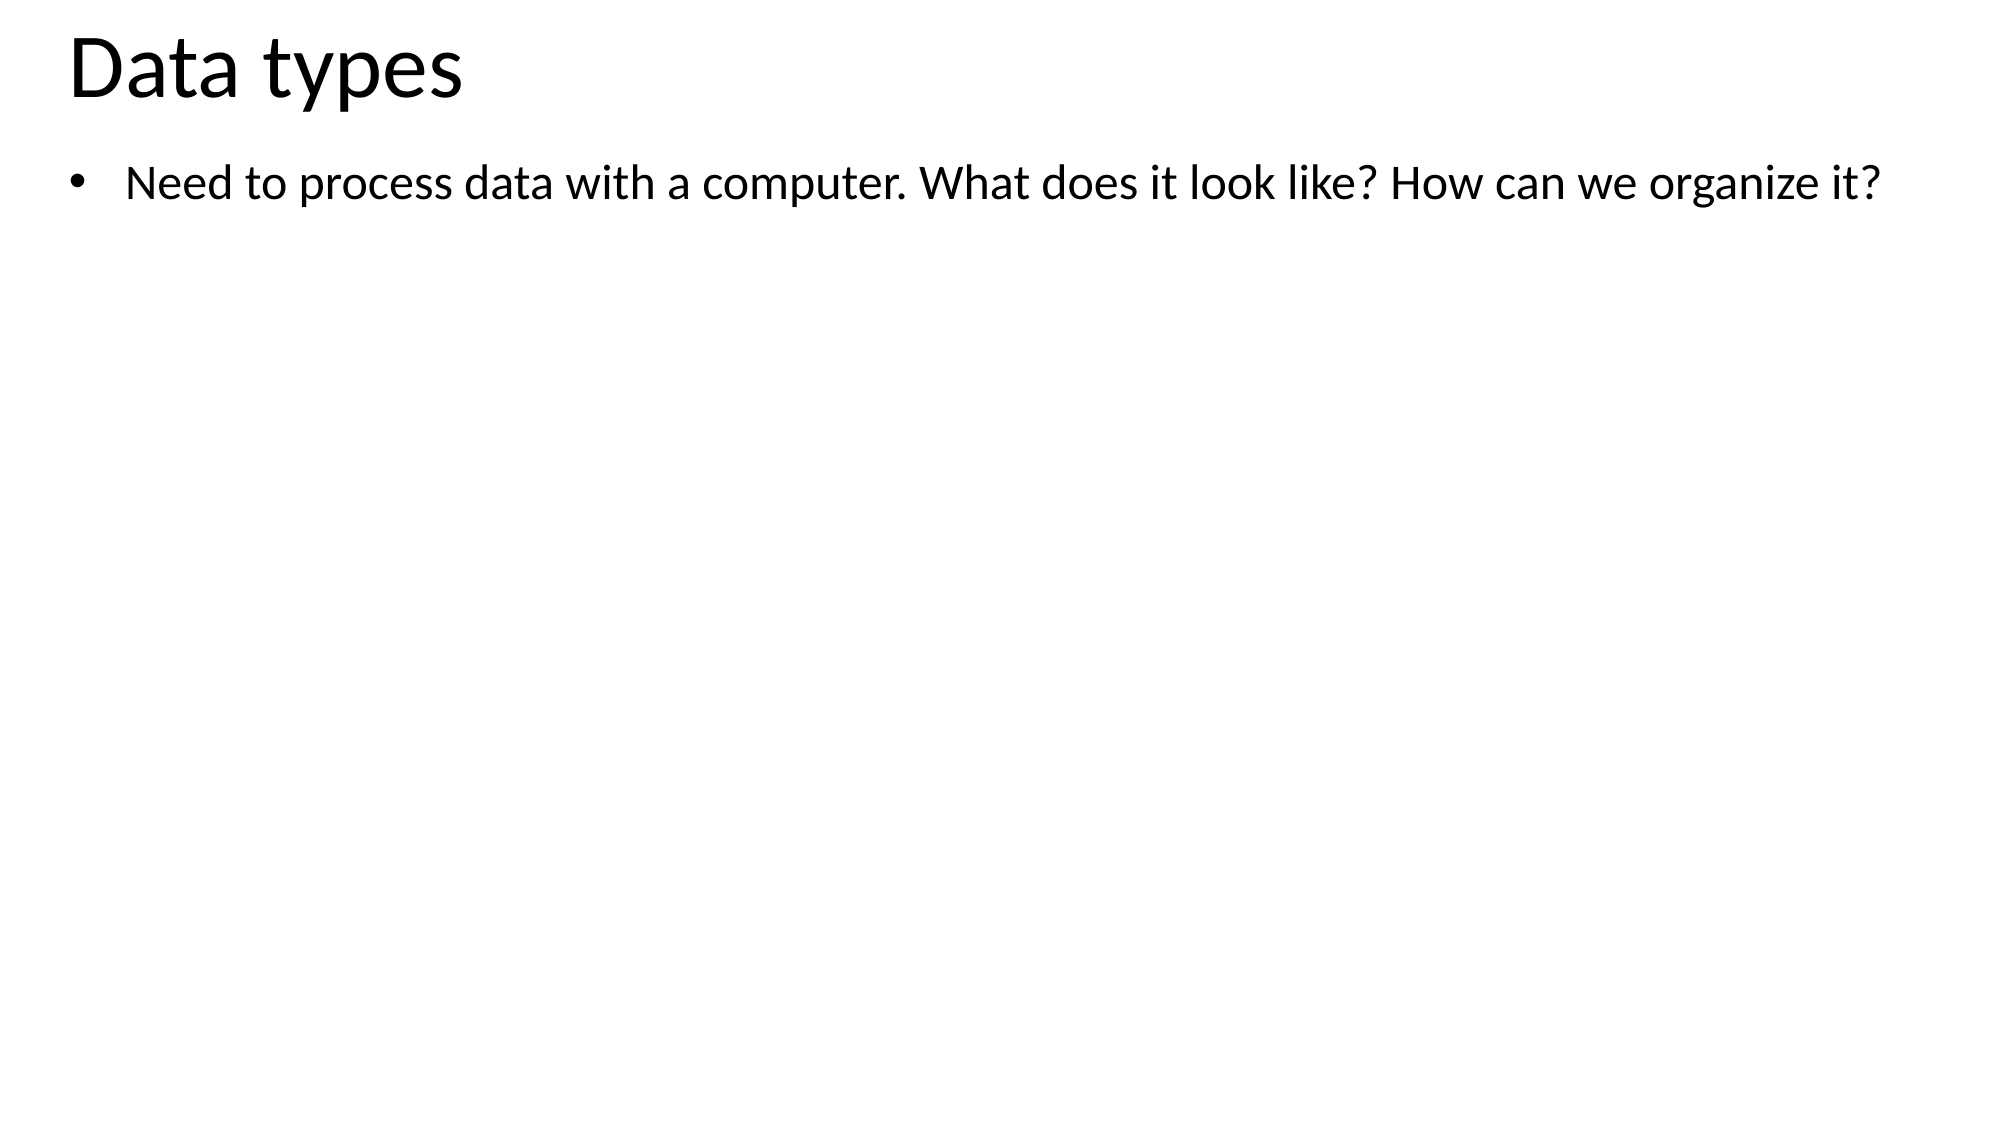

Data types
Need to process data with a computer. What does it look like? How can we organize it?